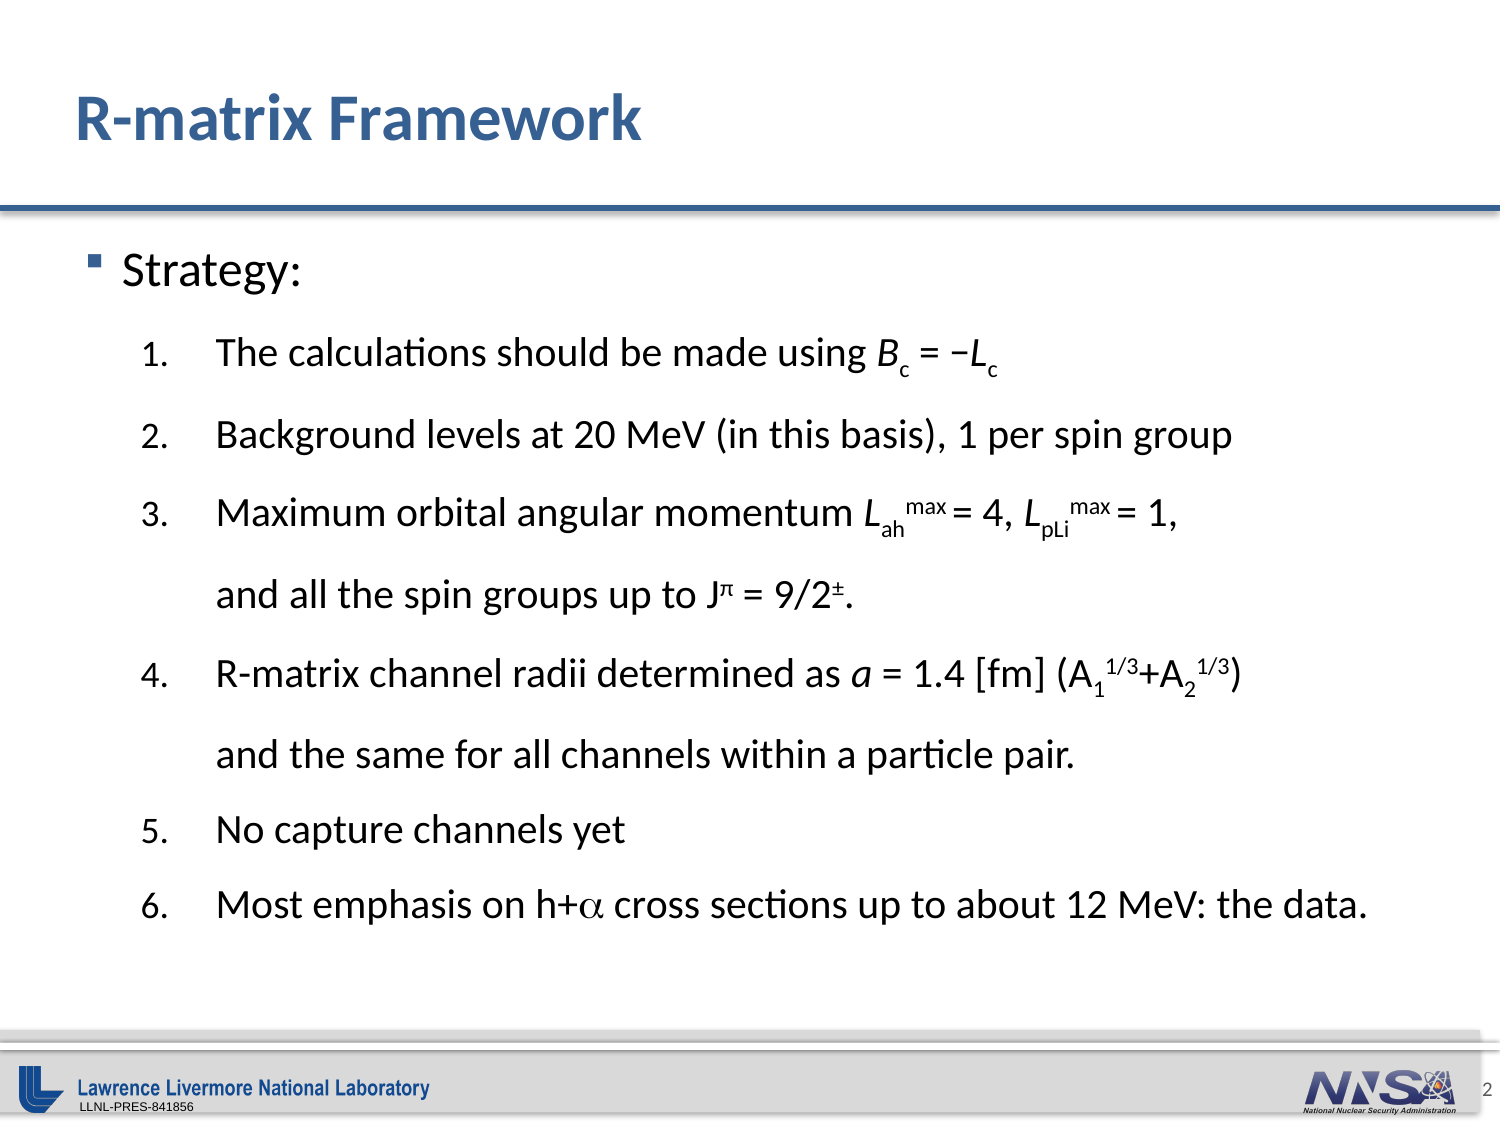

# R-matrix Framework
Strategy:
The calculations should be made using Bc = −Lc
Background levels at 20 MeV (in this basis), 1 per spin group
Maximum orbital angular momentum Lahmax = 4, LpLimax = 1,
and all the spin groups up to Jπ = 9/2±.
R-matrix channel radii determined as a = 1.4 [fm] (A11/3+A21/3)
and the same for all channels within a particle pair.
No capture channels yet
Most emphasis on h+α cross sections up to about 12 MeV: the data.